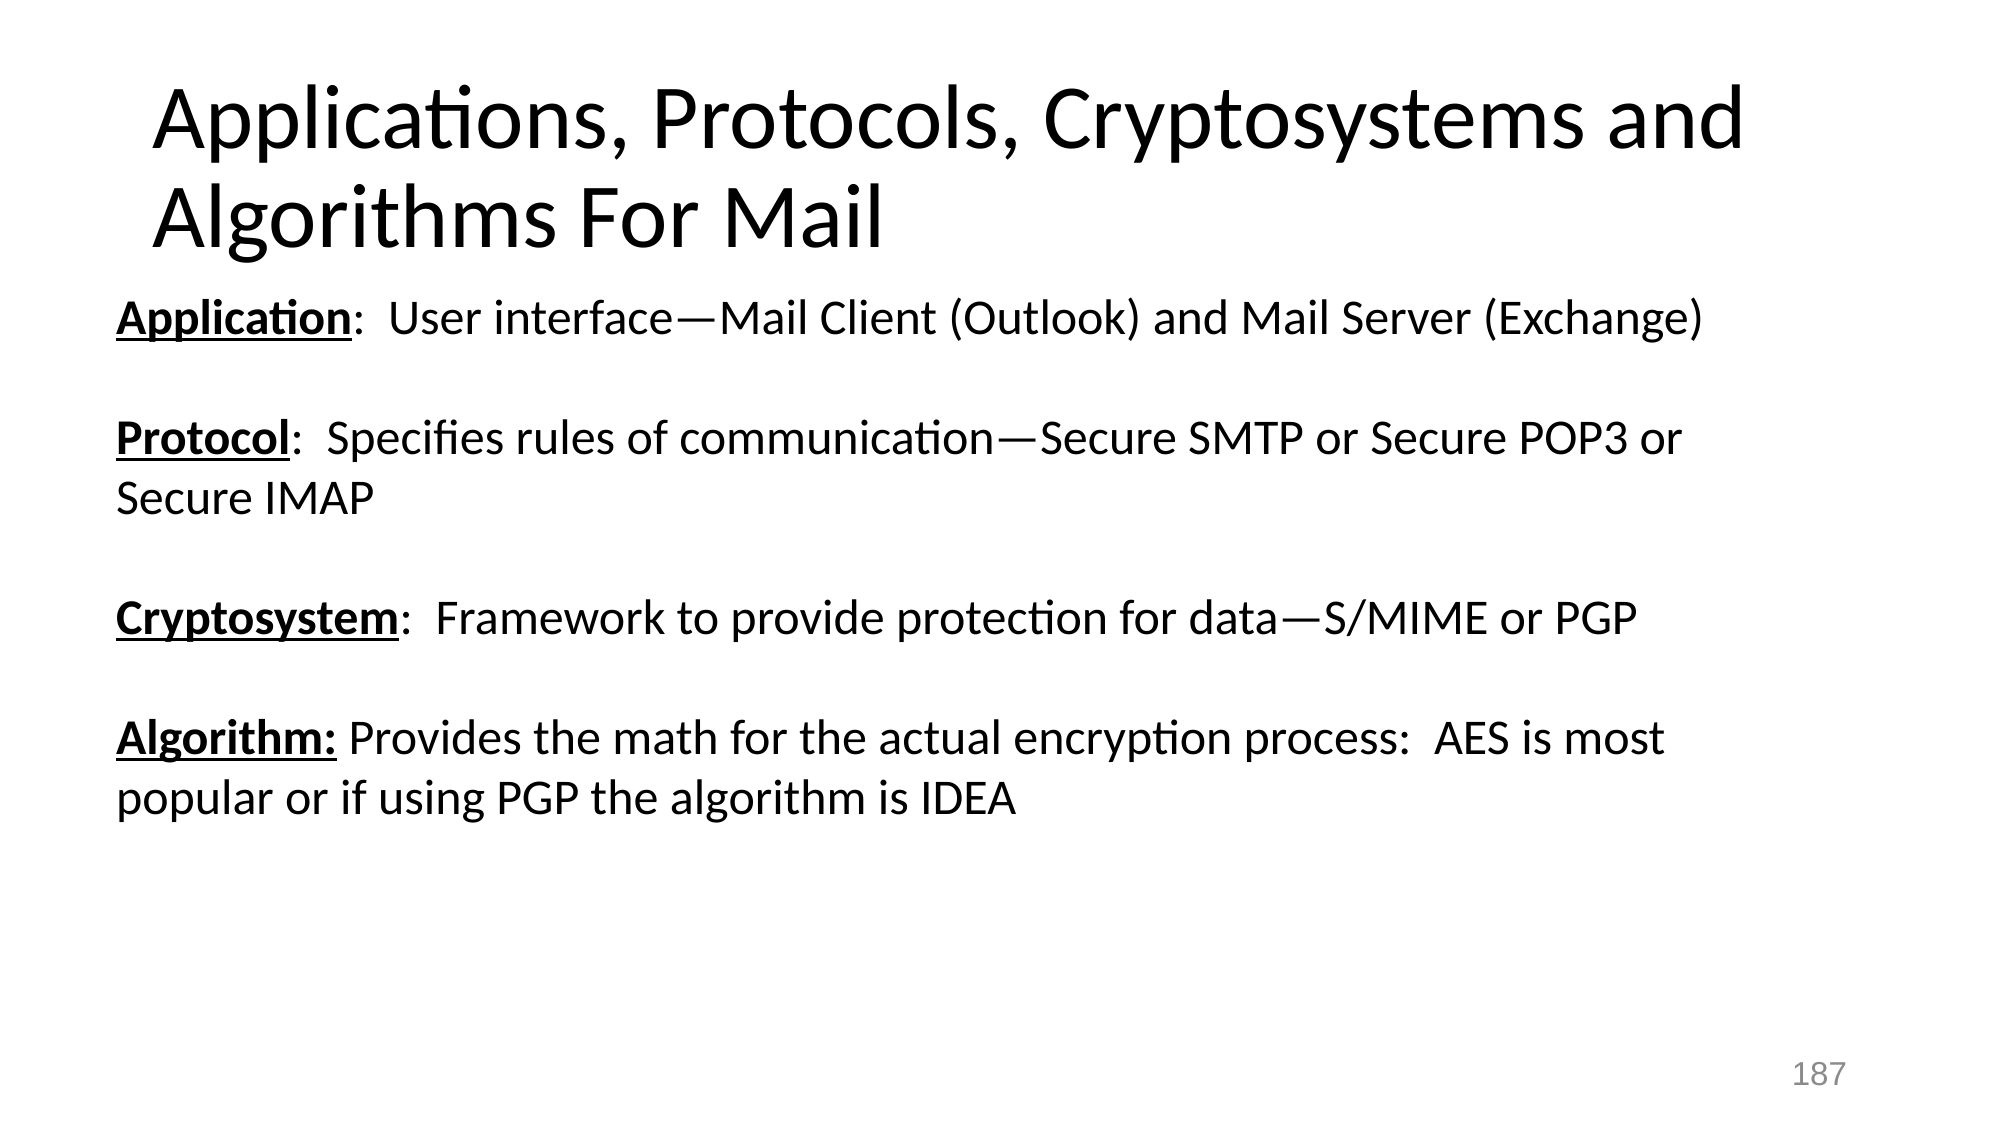

# Applications, Protocols, Cryptosystems and Algorithms For Mail
Application:  User interface—Mail Client (Outlook) and Mail Server (Exchange)

Protocol:  Specifies rules of communication—Secure SMTP or Secure POP3 or Secure IMAP

Cryptosystem:  Framework to provide protection for data—S/MIME or PGP

Algorithm: Provides the math for the actual encryption process:  AES is most popular or if using PGP the algorithm is IDEA

187